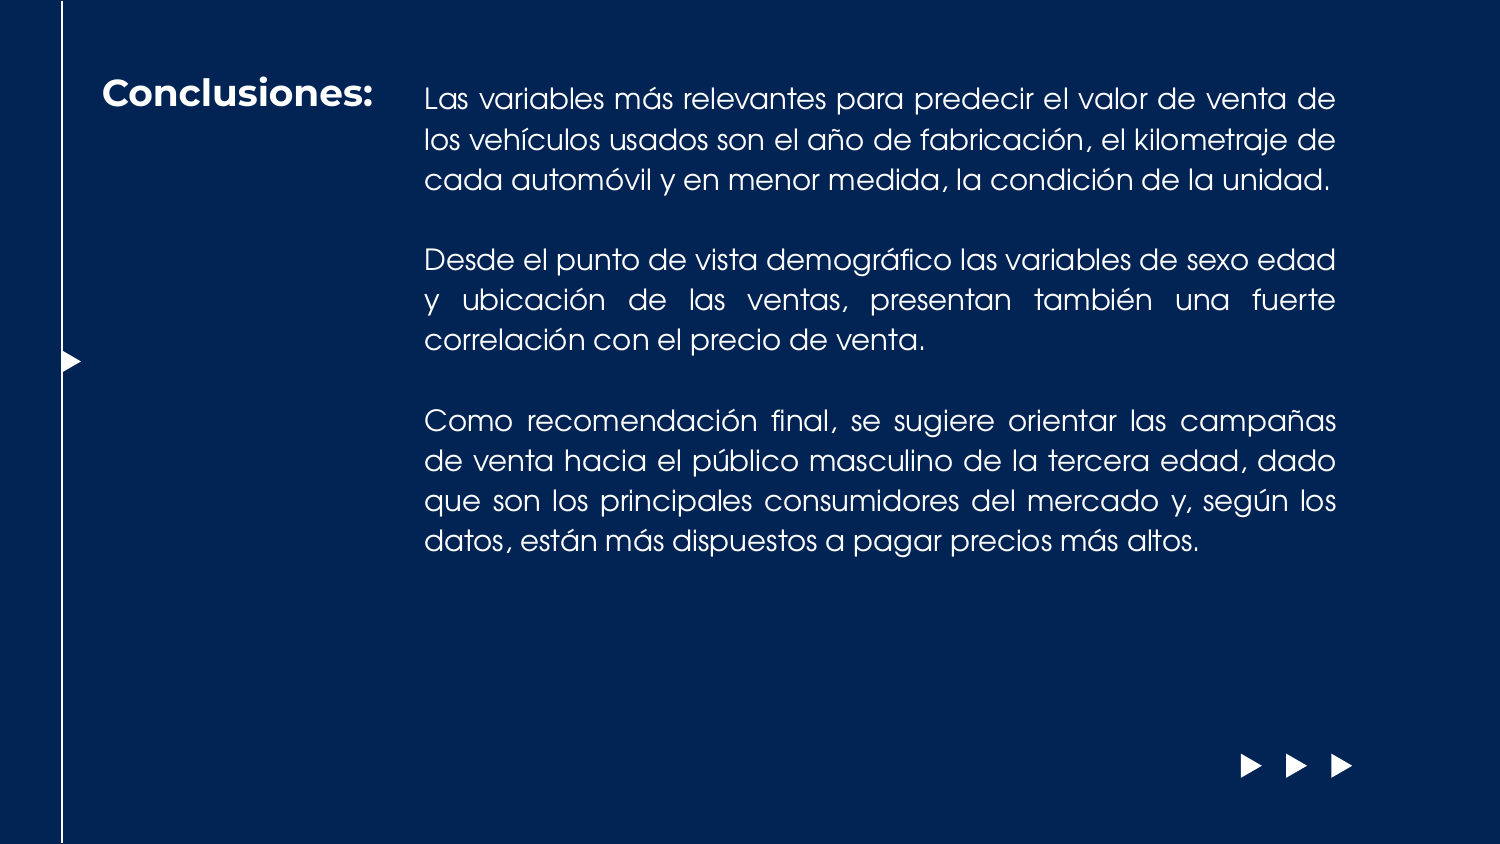

Conclusiones:

Las variables más relevantes para predecir el valor de venta de los vehículos usados son el año de fabricación, el kilometraje de cada automóvil y en menor medida, la condición de la unidad.

Desde el punto de vista demográfico las variables de sexo edad y ubicación de las ventas, presentan también una fuerte correlación con el precio de venta.

Como recomendación final, se sugiere orientar las campañas de venta hacia el público masculino de la tercera edad, dado que son los principales consumidores del mercado y, según los datos, están más dispuestos a pagar precios más altos.
#